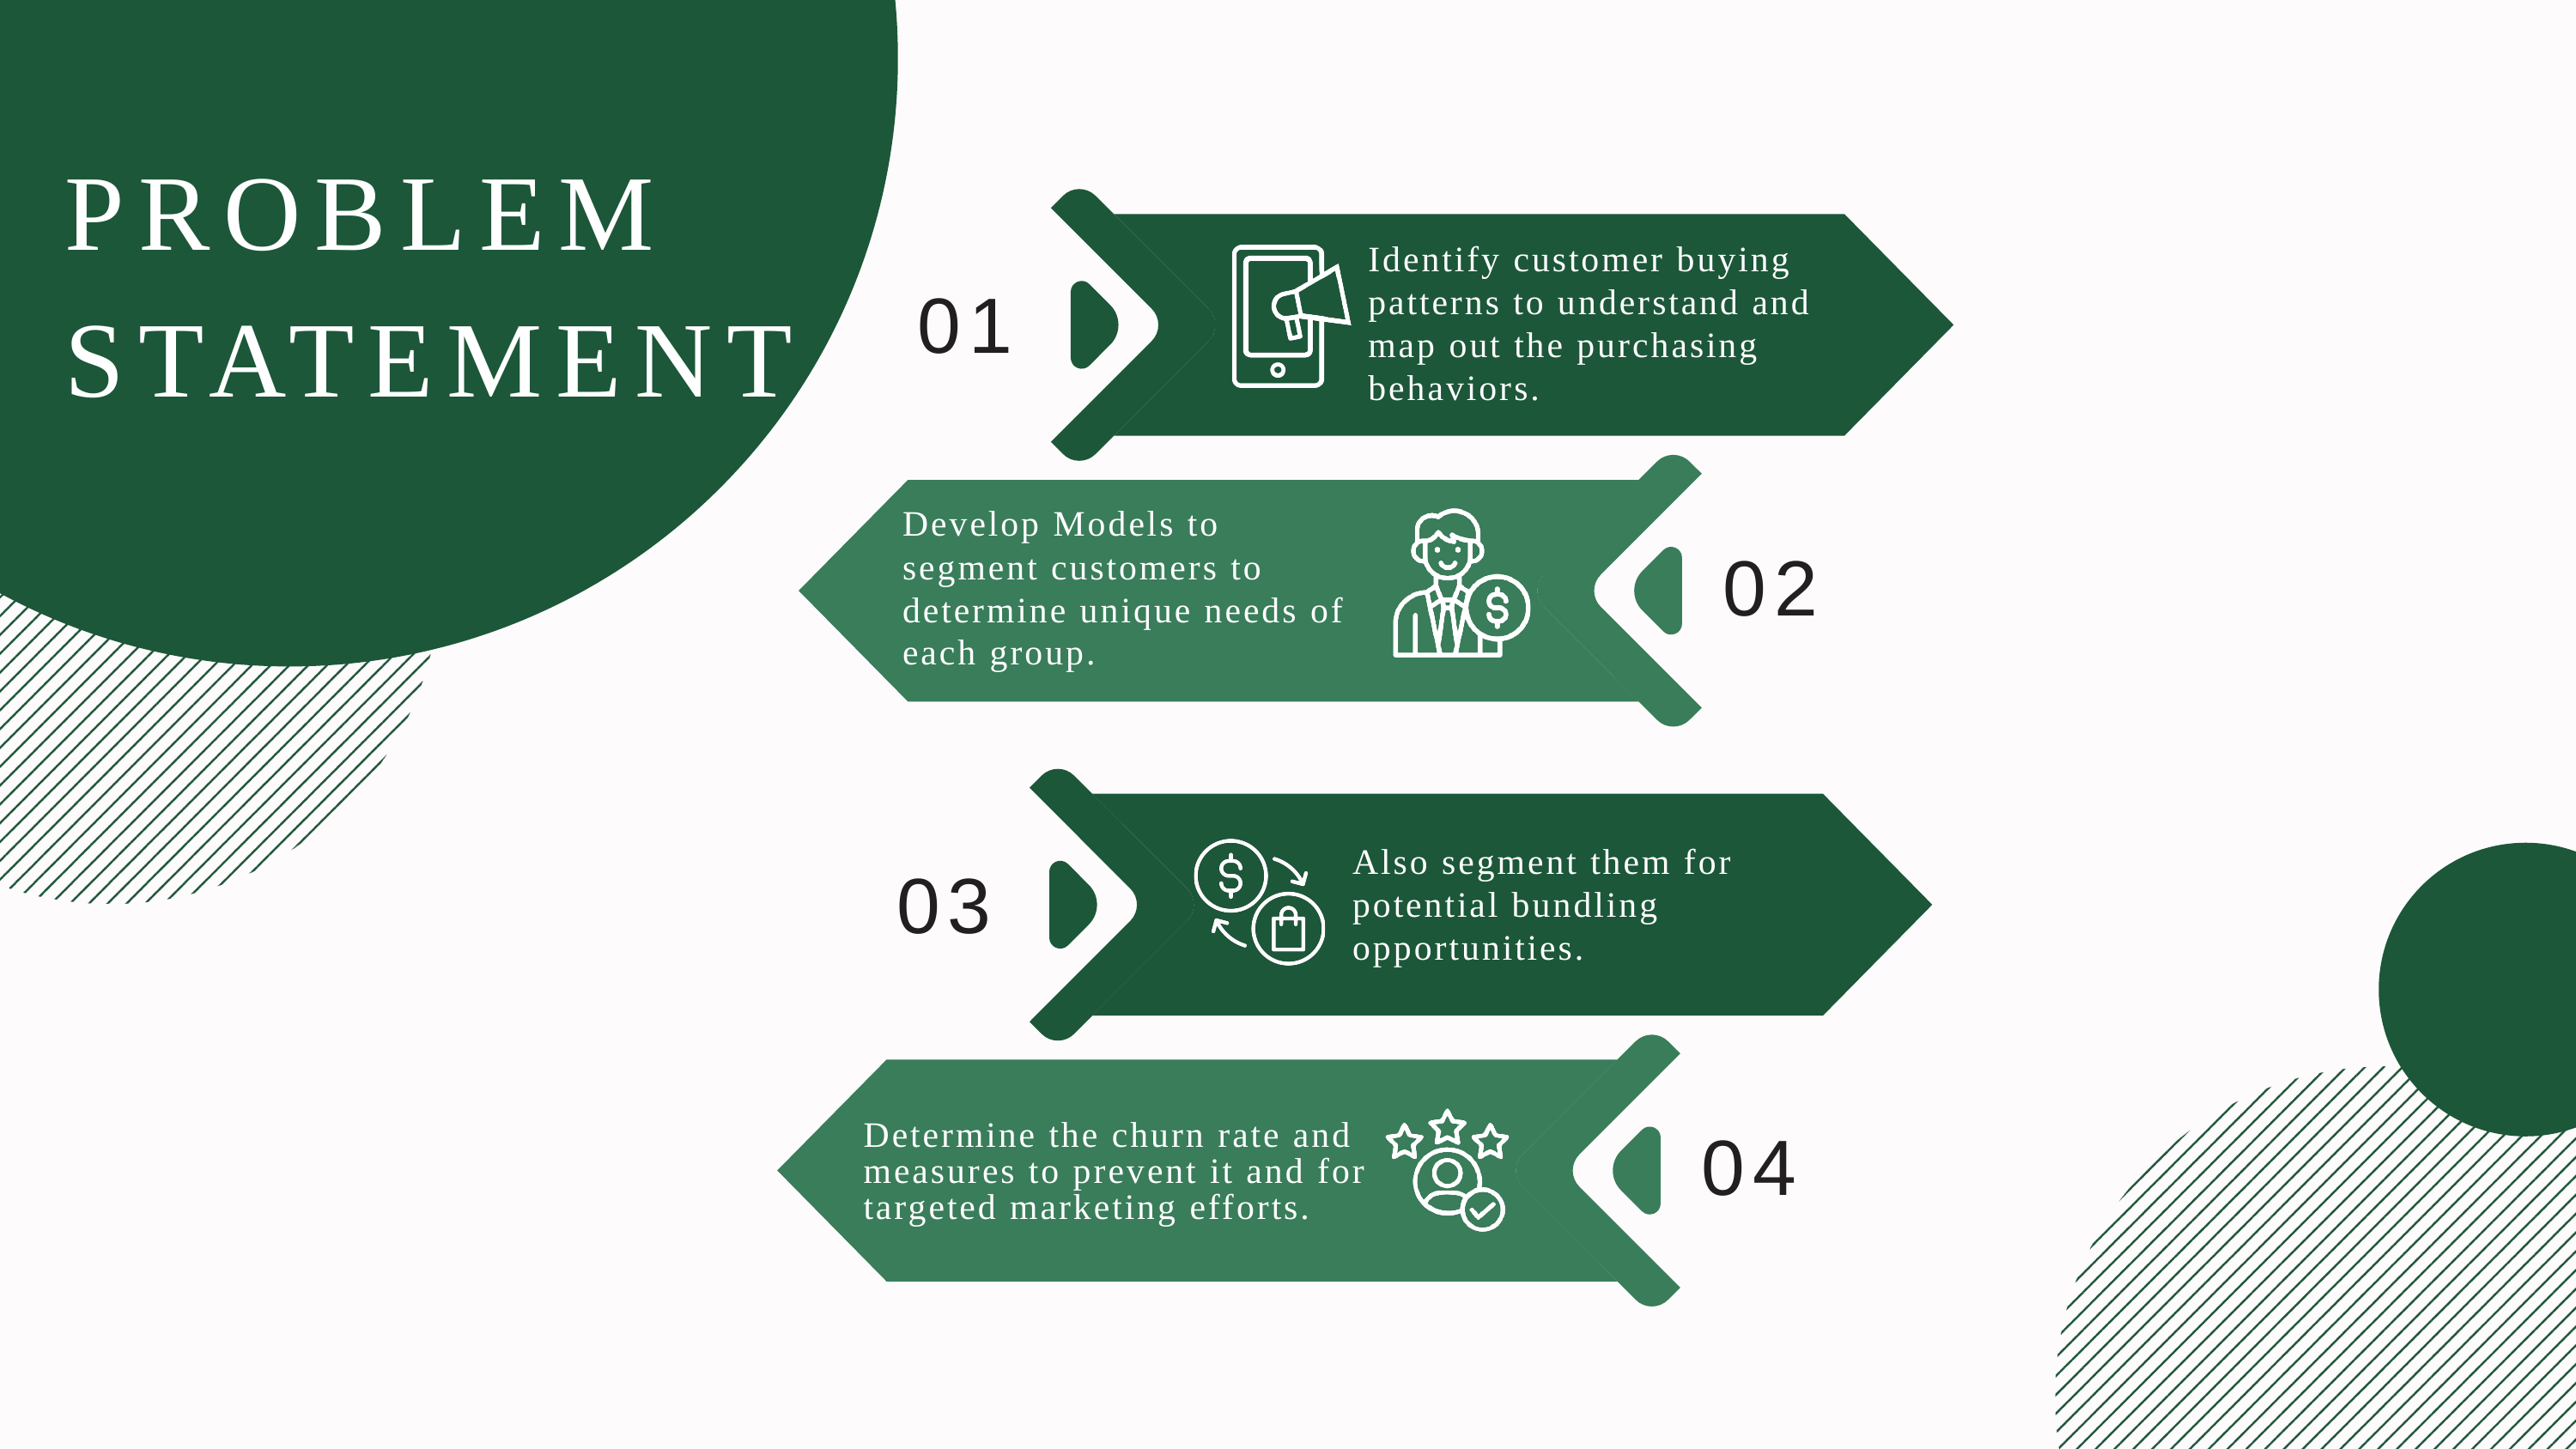

PROBLEM STATEMENT

Identify customer buying patterns to understand and map out the purchasing behaviors.

01

Develop Models to segment customers to determine unique needs of each group.

02

Also segment them for potential bundling opportunities.

03

Determine the churn rate and measures to prevent it and for targeted marketing efforts.

04